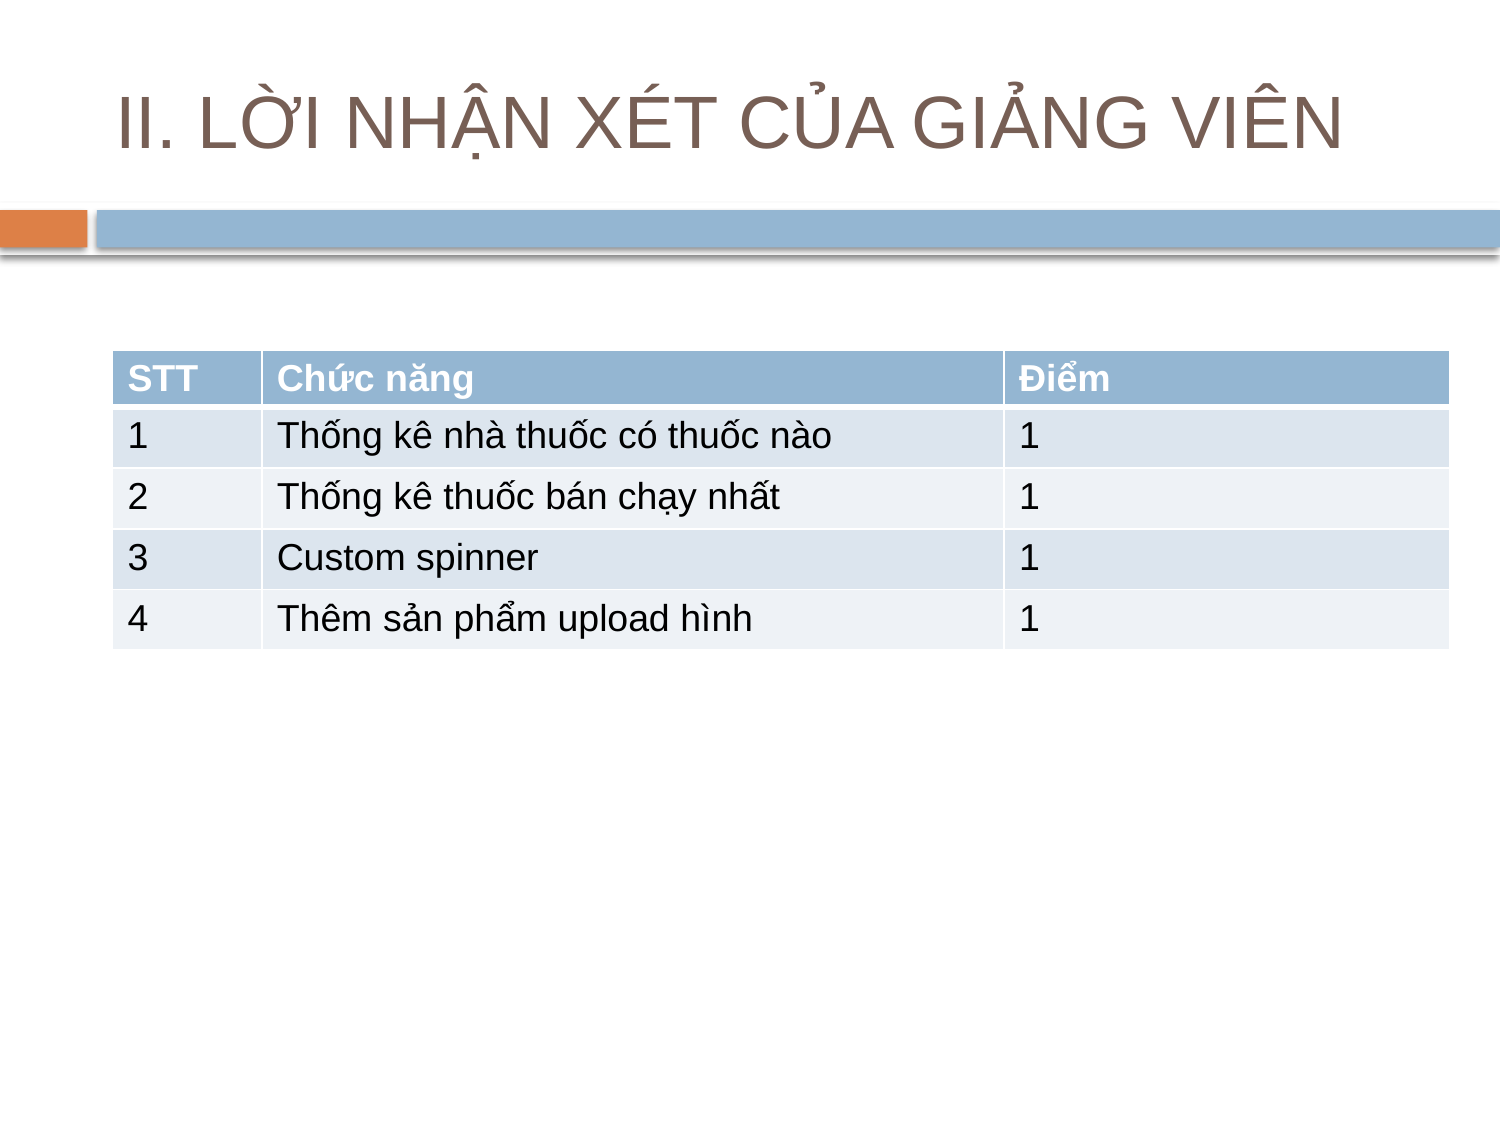

# II. LỜI NHẬN XÉT CỦA GIẢNG VIÊN
| STT | Chức năng | Điểm |
| --- | --- | --- |
| 1 | Thống kê nhà thuốc có thuốc nào | 1 |
| 2 | Thống kê thuốc bán chạy nhất | 1 |
| 3 | Custom spinner | 1 |
| 4 | Thêm sản phẩm upload hình | 1 |